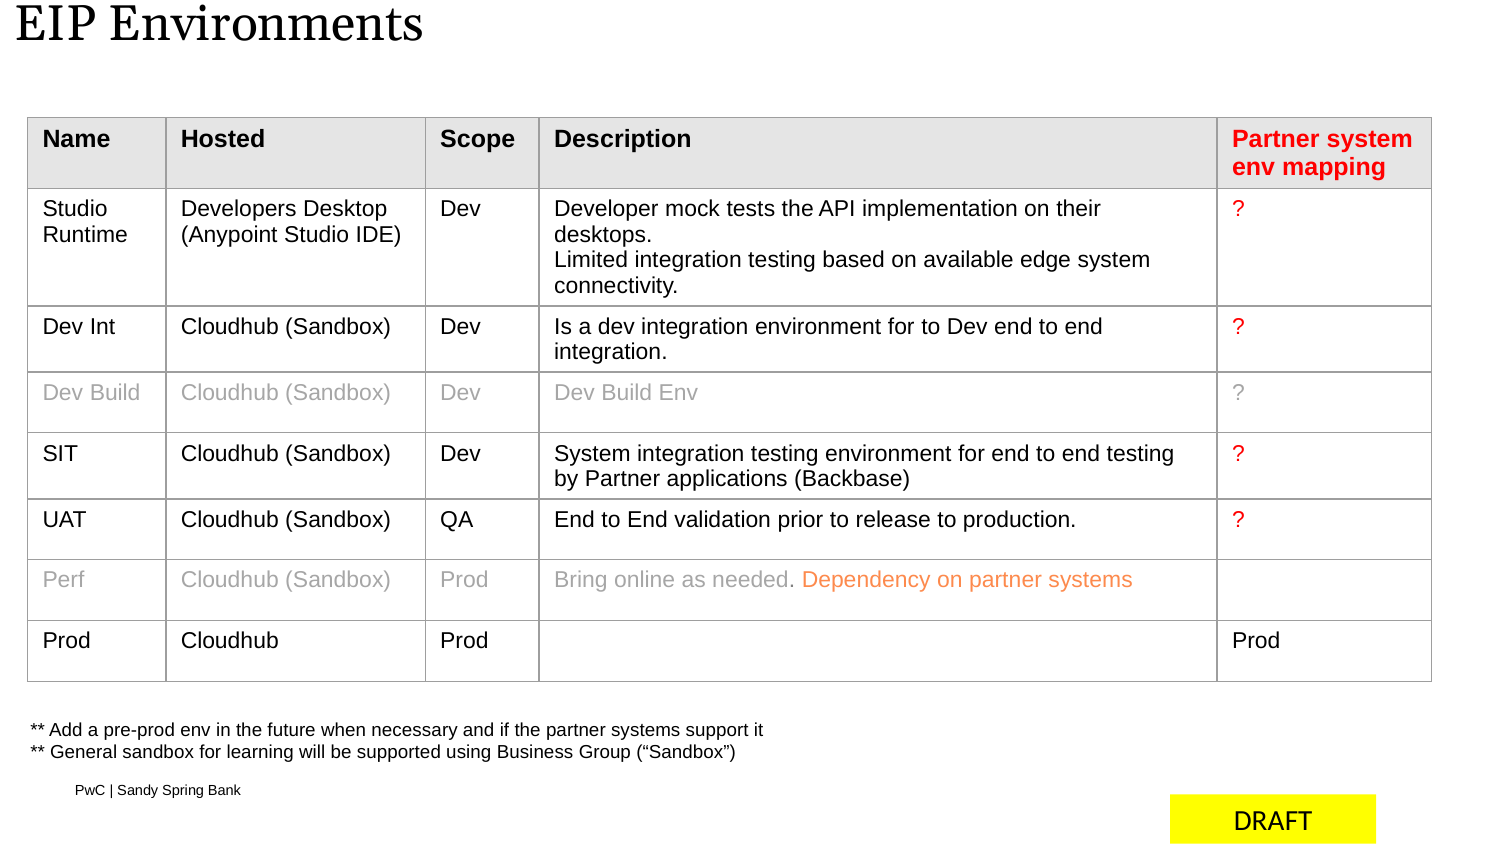

# EIP Environments
| Name | Hosted | Scope | Description | Partner system env mapping |
| --- | --- | --- | --- | --- |
| Studio Runtime | Developers Desktop (Anypoint Studio IDE) | Dev | Developer mock tests the API implementation on their desktops. Limited integration testing based on available edge system connectivity. | ? |
| Dev Int | Cloudhub (Sandbox) | Dev | Is a dev integration environment for to Dev end to end integration. | ? |
| Dev Build | Cloudhub (Sandbox) | Dev | Dev Build Env | ? |
| SIT | Cloudhub (Sandbox) | Dev | System integration testing environment for end to end testing by Partner applications (Backbase) | ? |
| UAT | Cloudhub (Sandbox) | QA | End to End validation prior to release to production. | ? |
| Perf | Cloudhub (Sandbox) | Prod | Bring online as needed. Dependency on partner systems |  |
| Prod | Cloudhub | Prod |  | Prod |
** Add a pre-prod env in the future when necessary and if the partner systems support it
** General sandbox for learning will be supported using Business Group (“Sandbox”)
DRAFT